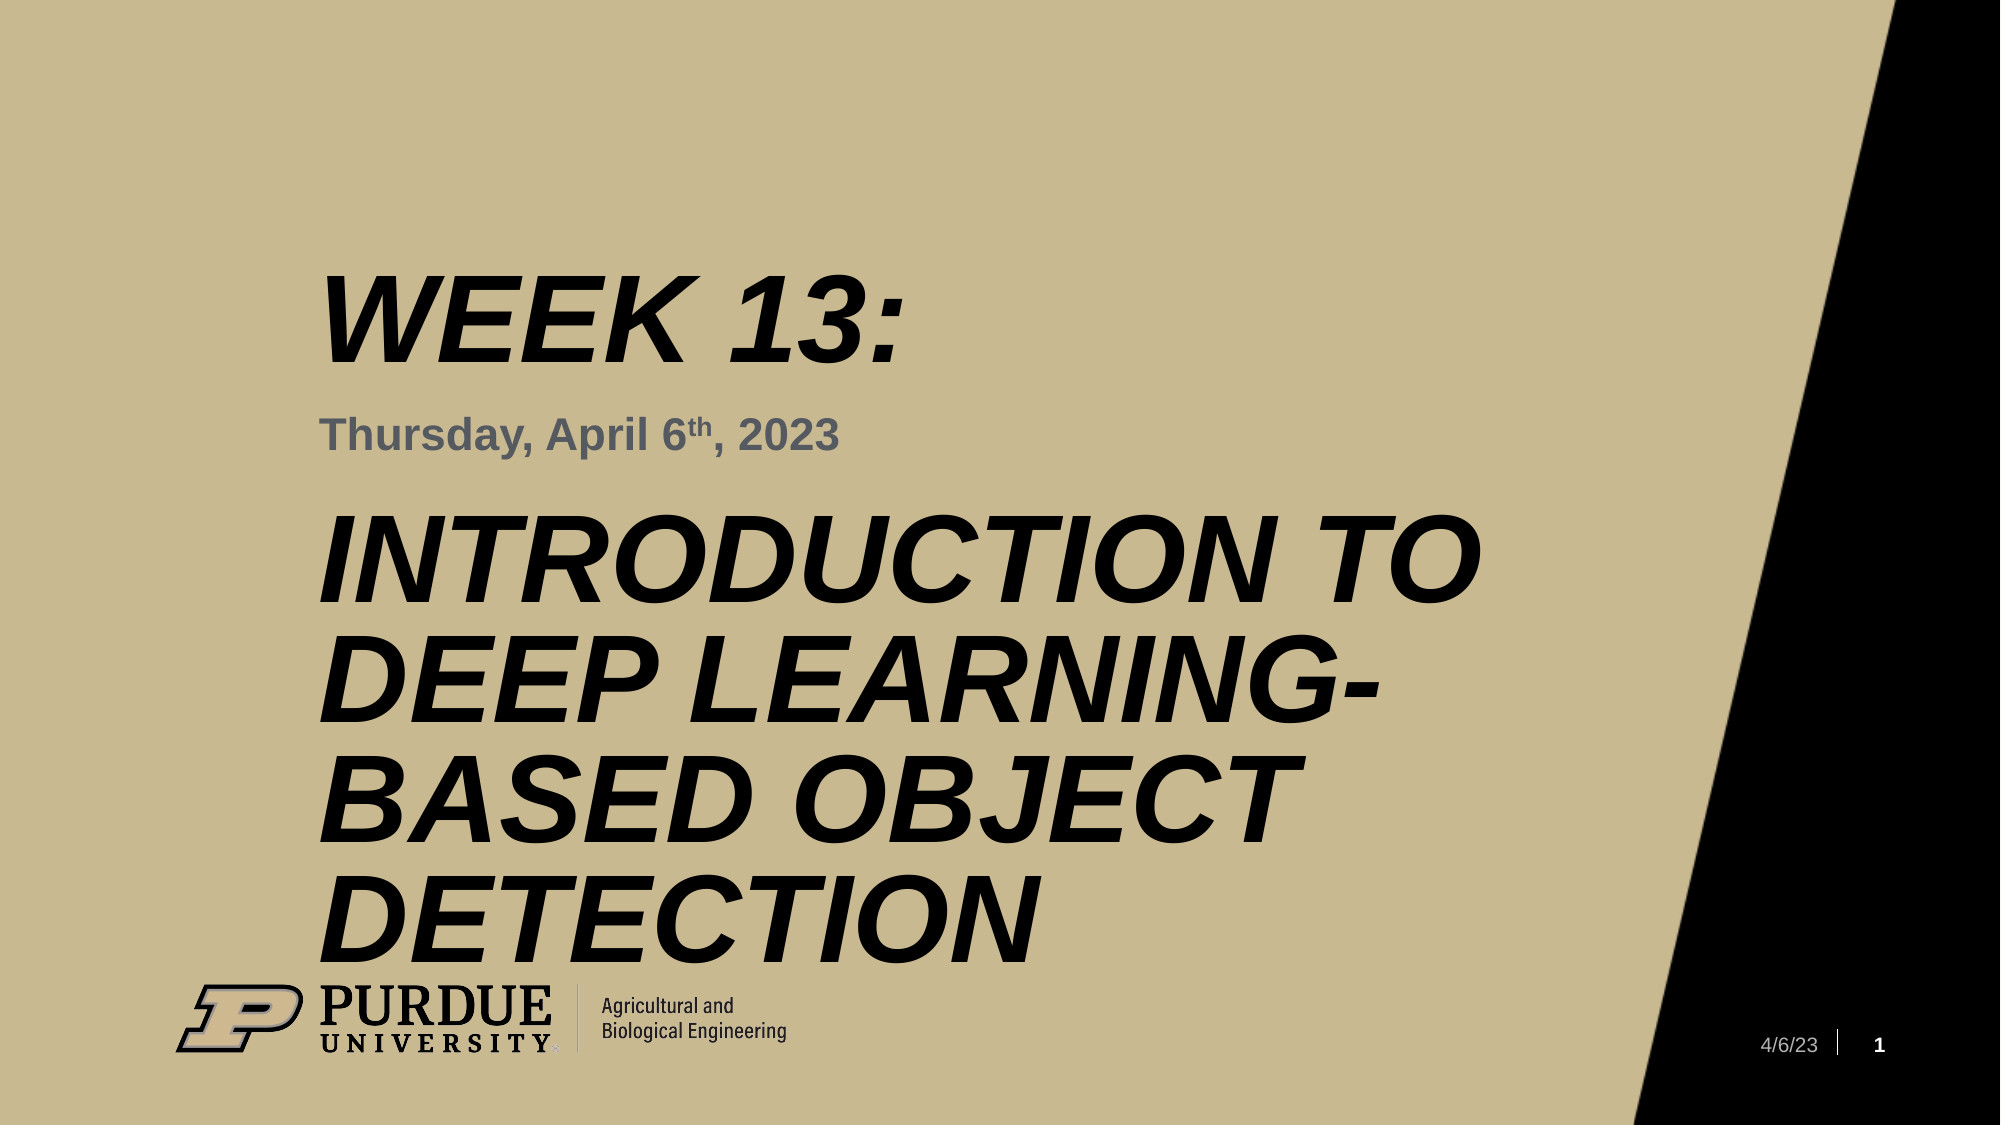

# Week 13: Introduction to Deep Learning-Based Object Detection
Thursday, April 6th, 2023
1
4/6/23